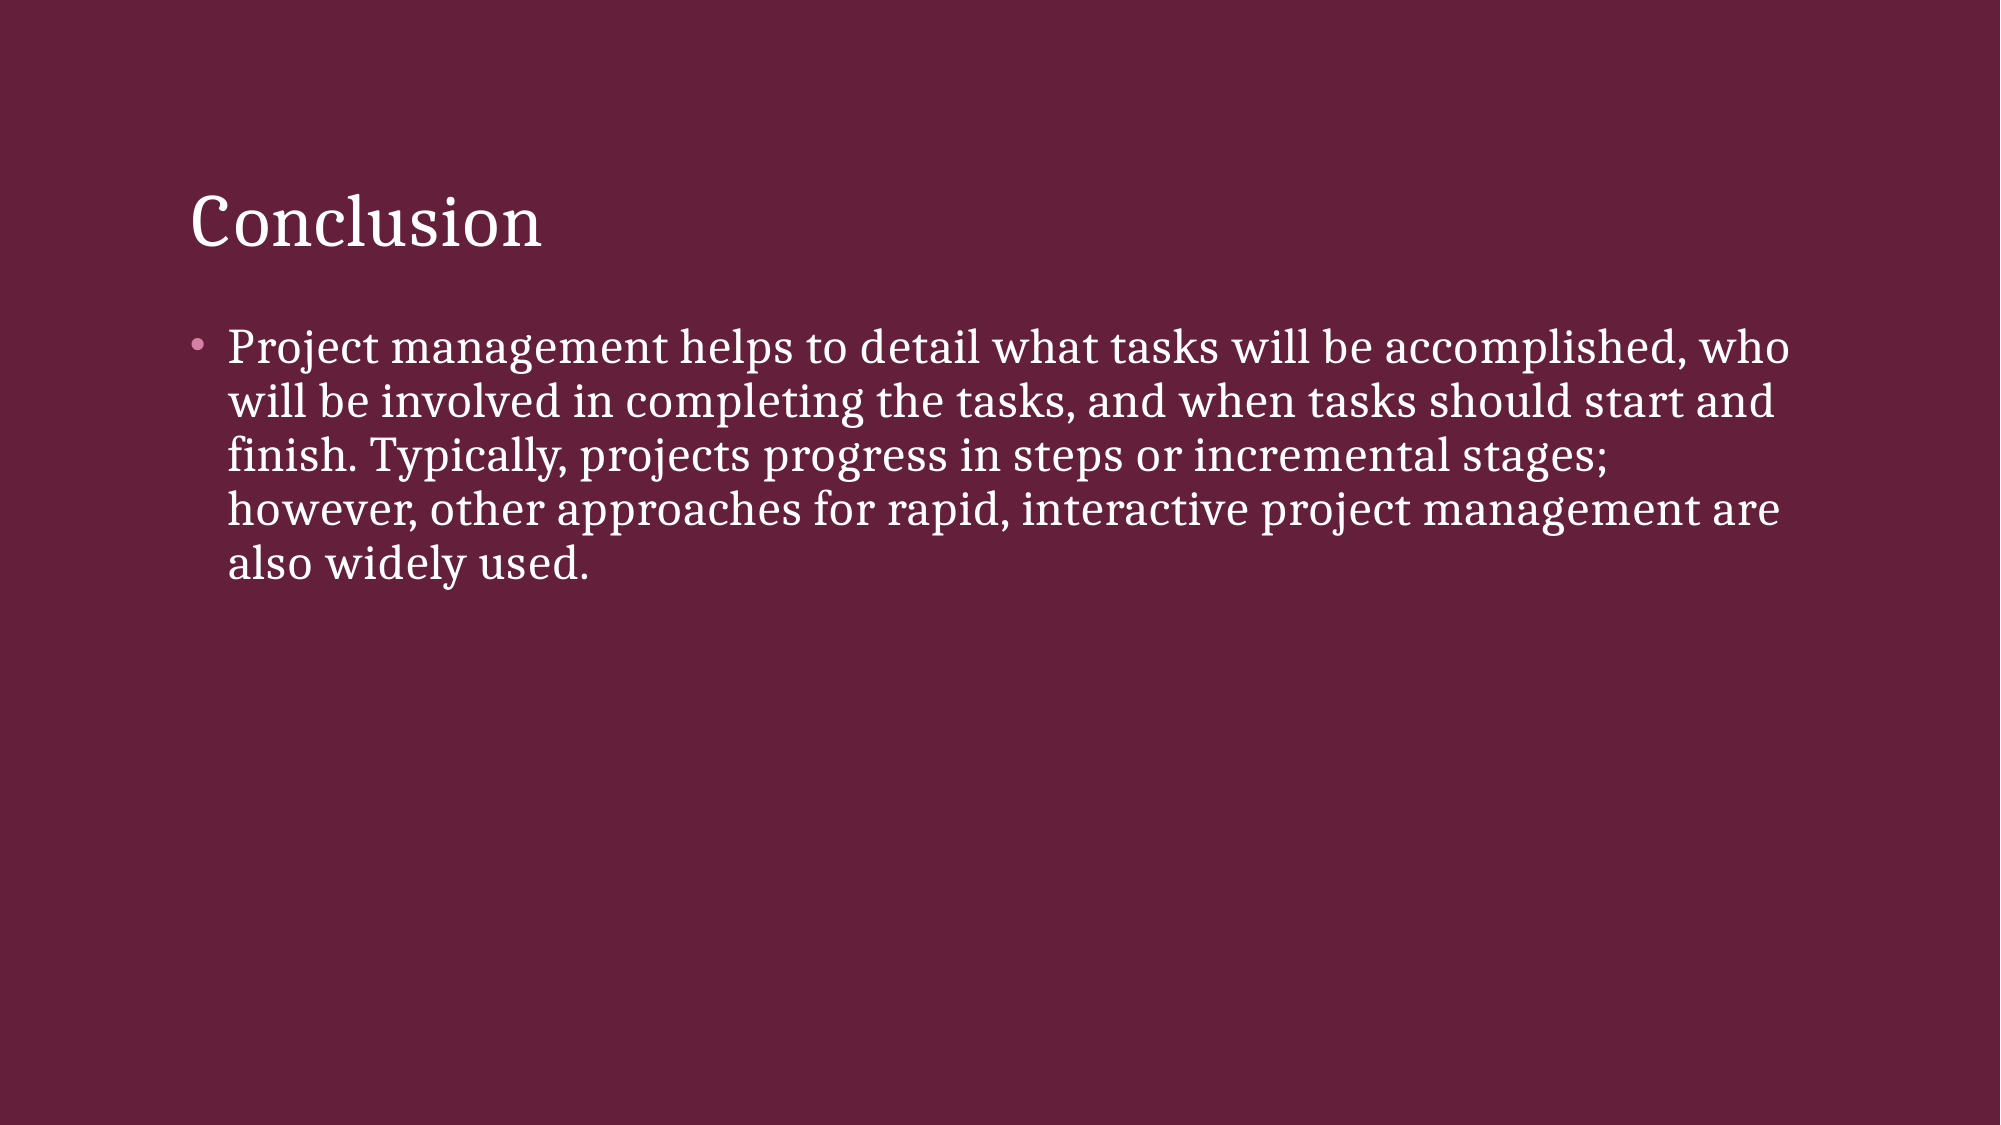

# Conclusion
Project management helps to detail what tasks will be accomplished, who will be involved in completing the tasks, and when tasks should start and finish. Typically, projects progress in steps or incremental stages; however, other approaches for rapid, interactive project management are also widely used.